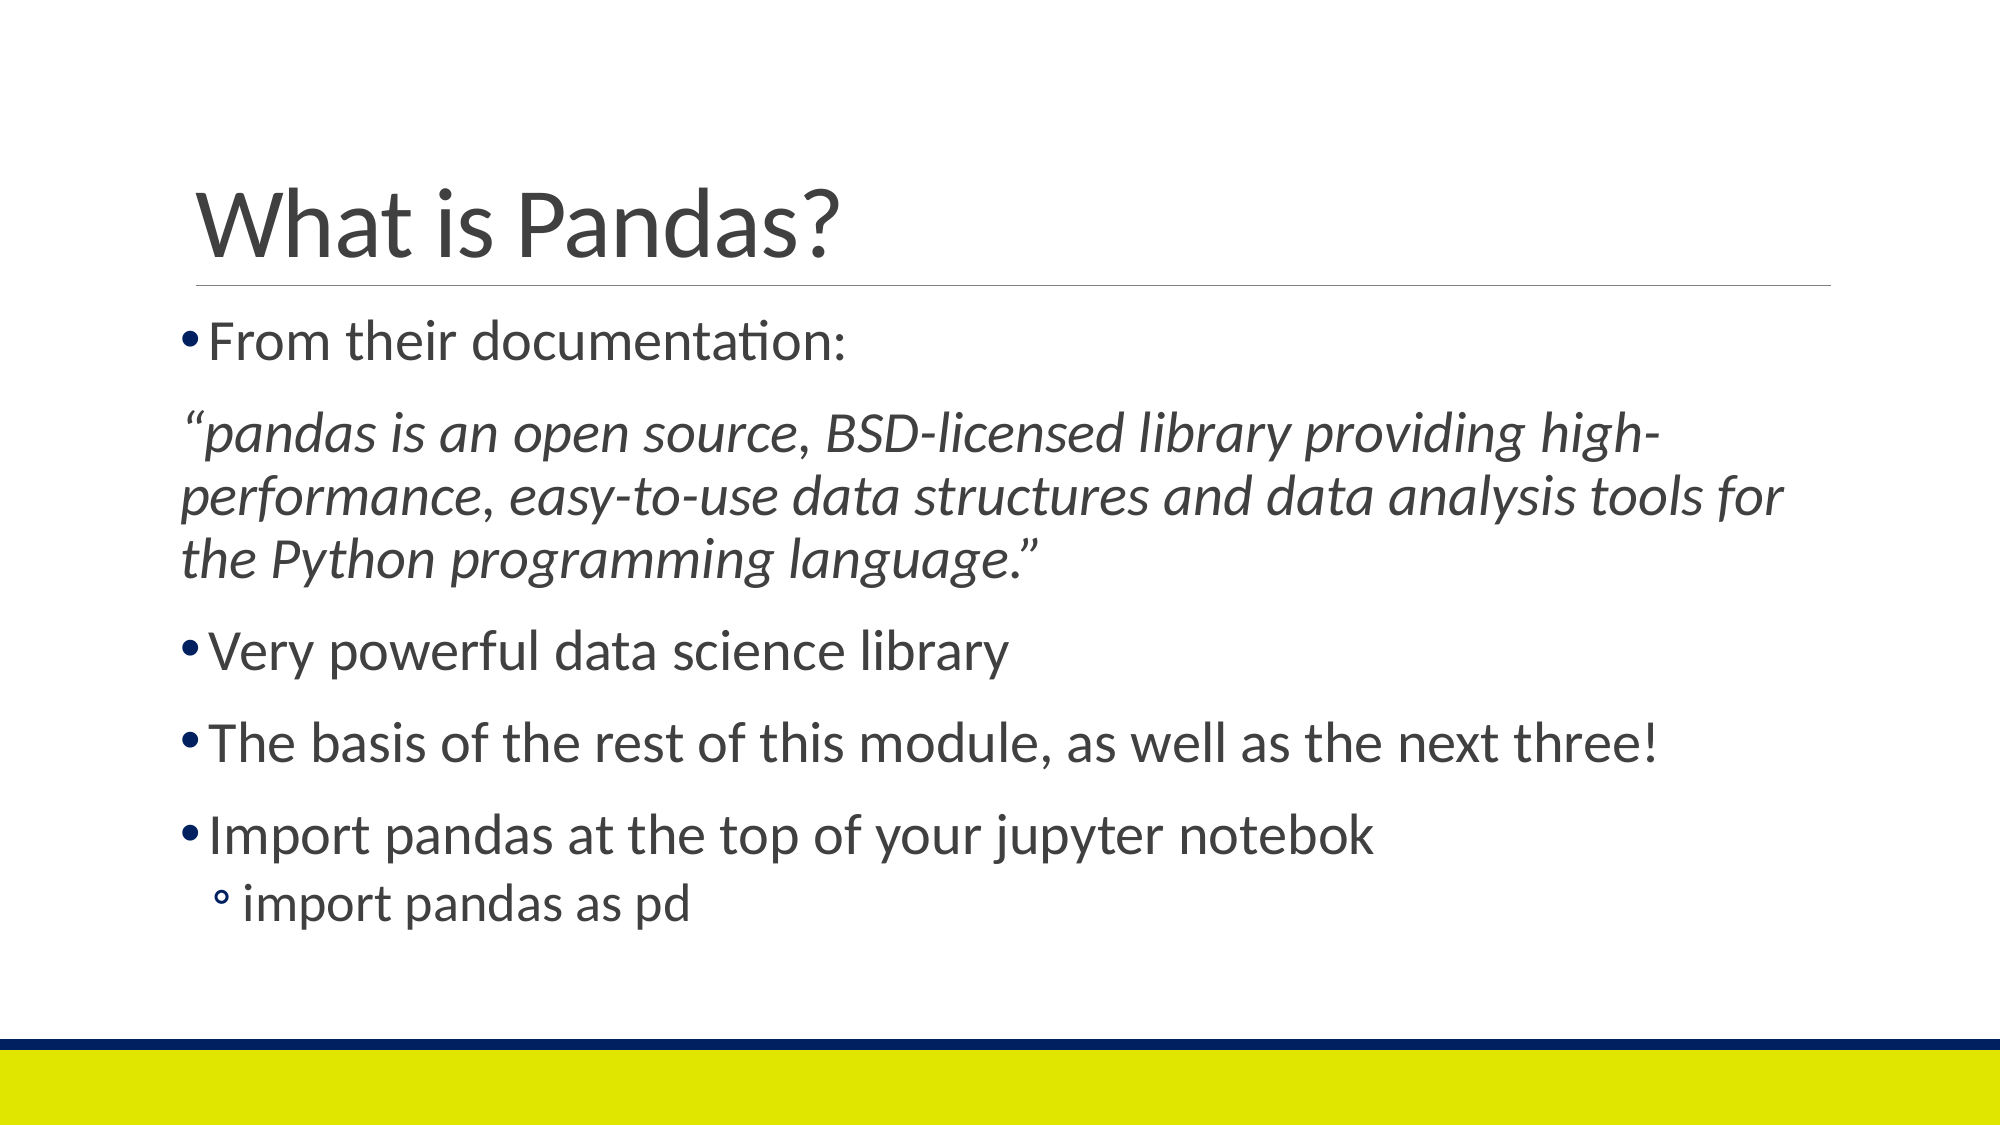

# What is Pandas?
From their documentation:
“pandas is an open source, BSD-licensed library providing high-performance, easy-to-use data structures and data analysis tools for the Python programming language.”
Very powerful data science library
The basis of the rest of this module, as well as the next three!
Import pandas at the top of your jupyter notebok
import pandas as pd